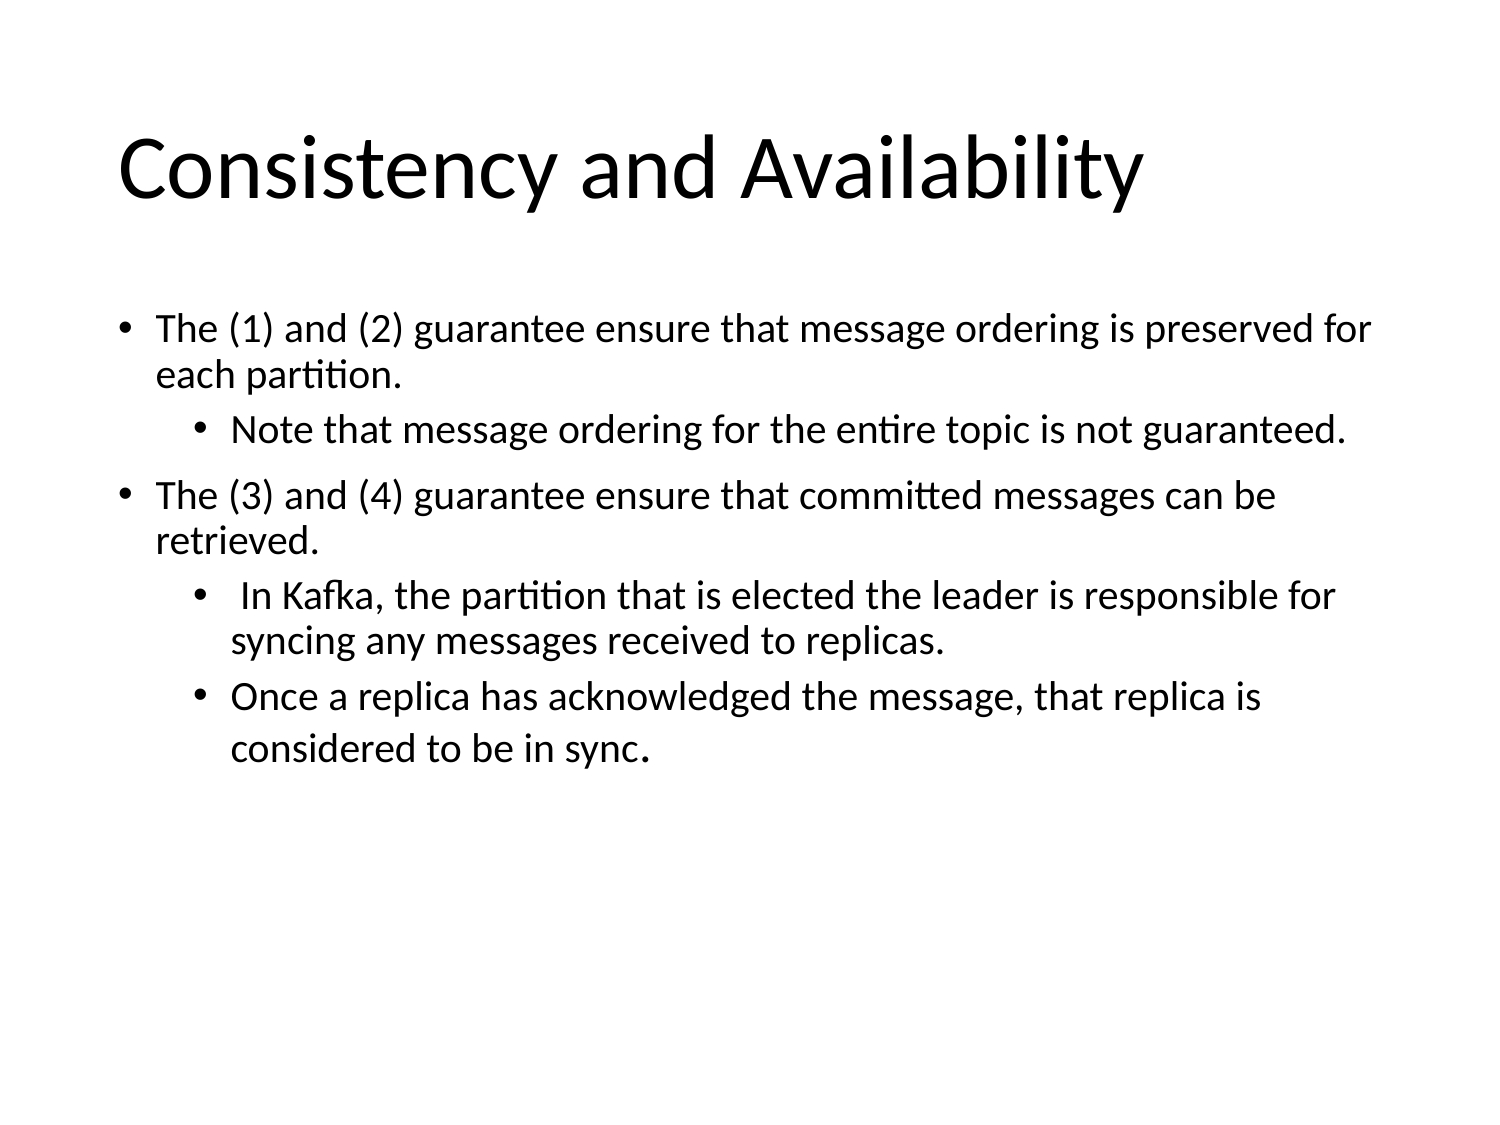

# Consistency and Availability
The (1) and (2) guarantee ensure that message ordering is preserved for each partition.
Note that message ordering for the entire topic is not guaranteed.
The (3) and (4) guarantee ensure that committed messages can be retrieved.
 In Kafka, the partition that is elected the leader is responsible for syncing any messages received to replicas.
Once a replica has acknowledged the message, that replica is considered to be in sync.